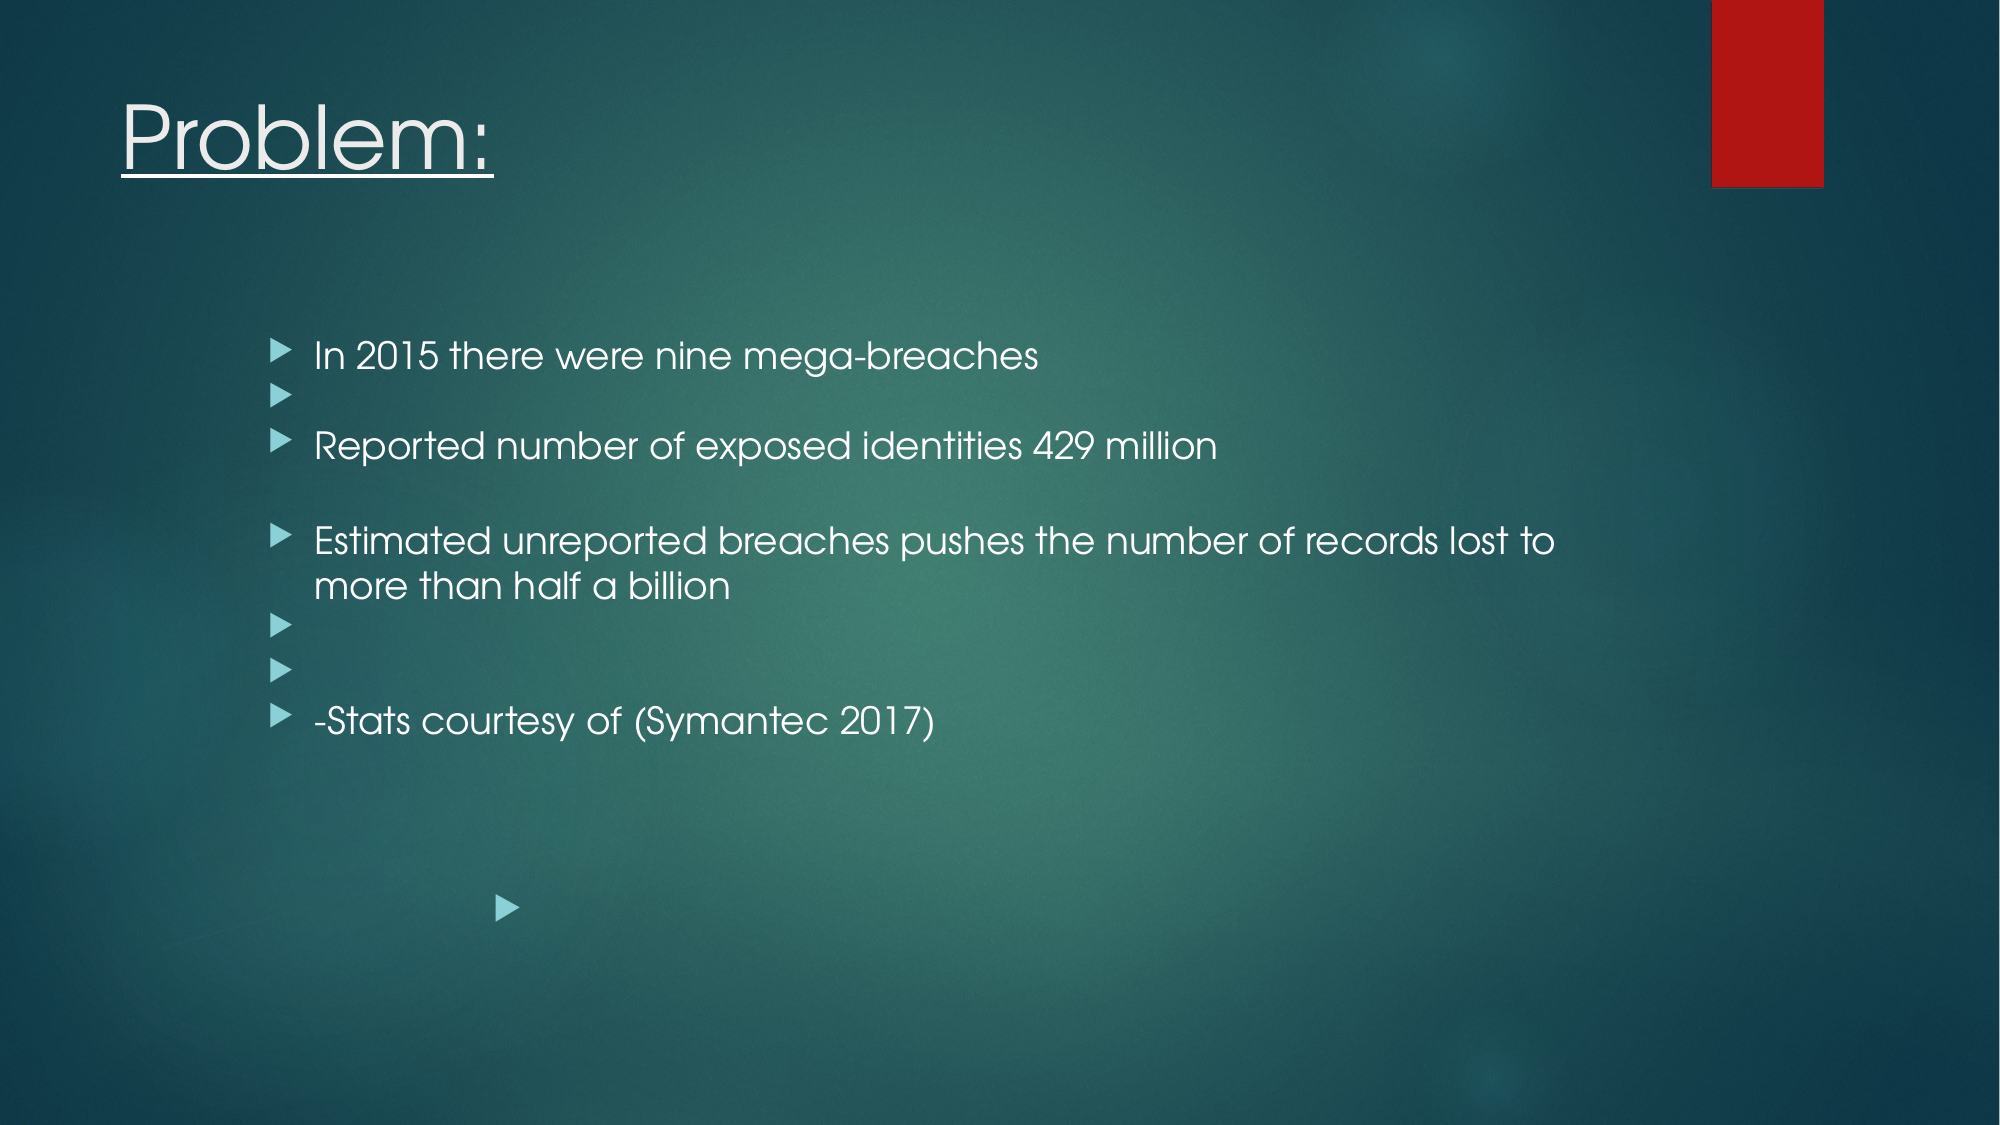

Problem:
In 2015 there were nine mega-breaches

Reported number of exposed identities 429 million

Estimated unreported breaches pushes the number of records lost to more than half a billion

-Stats courtesy of (Symantec 2017)